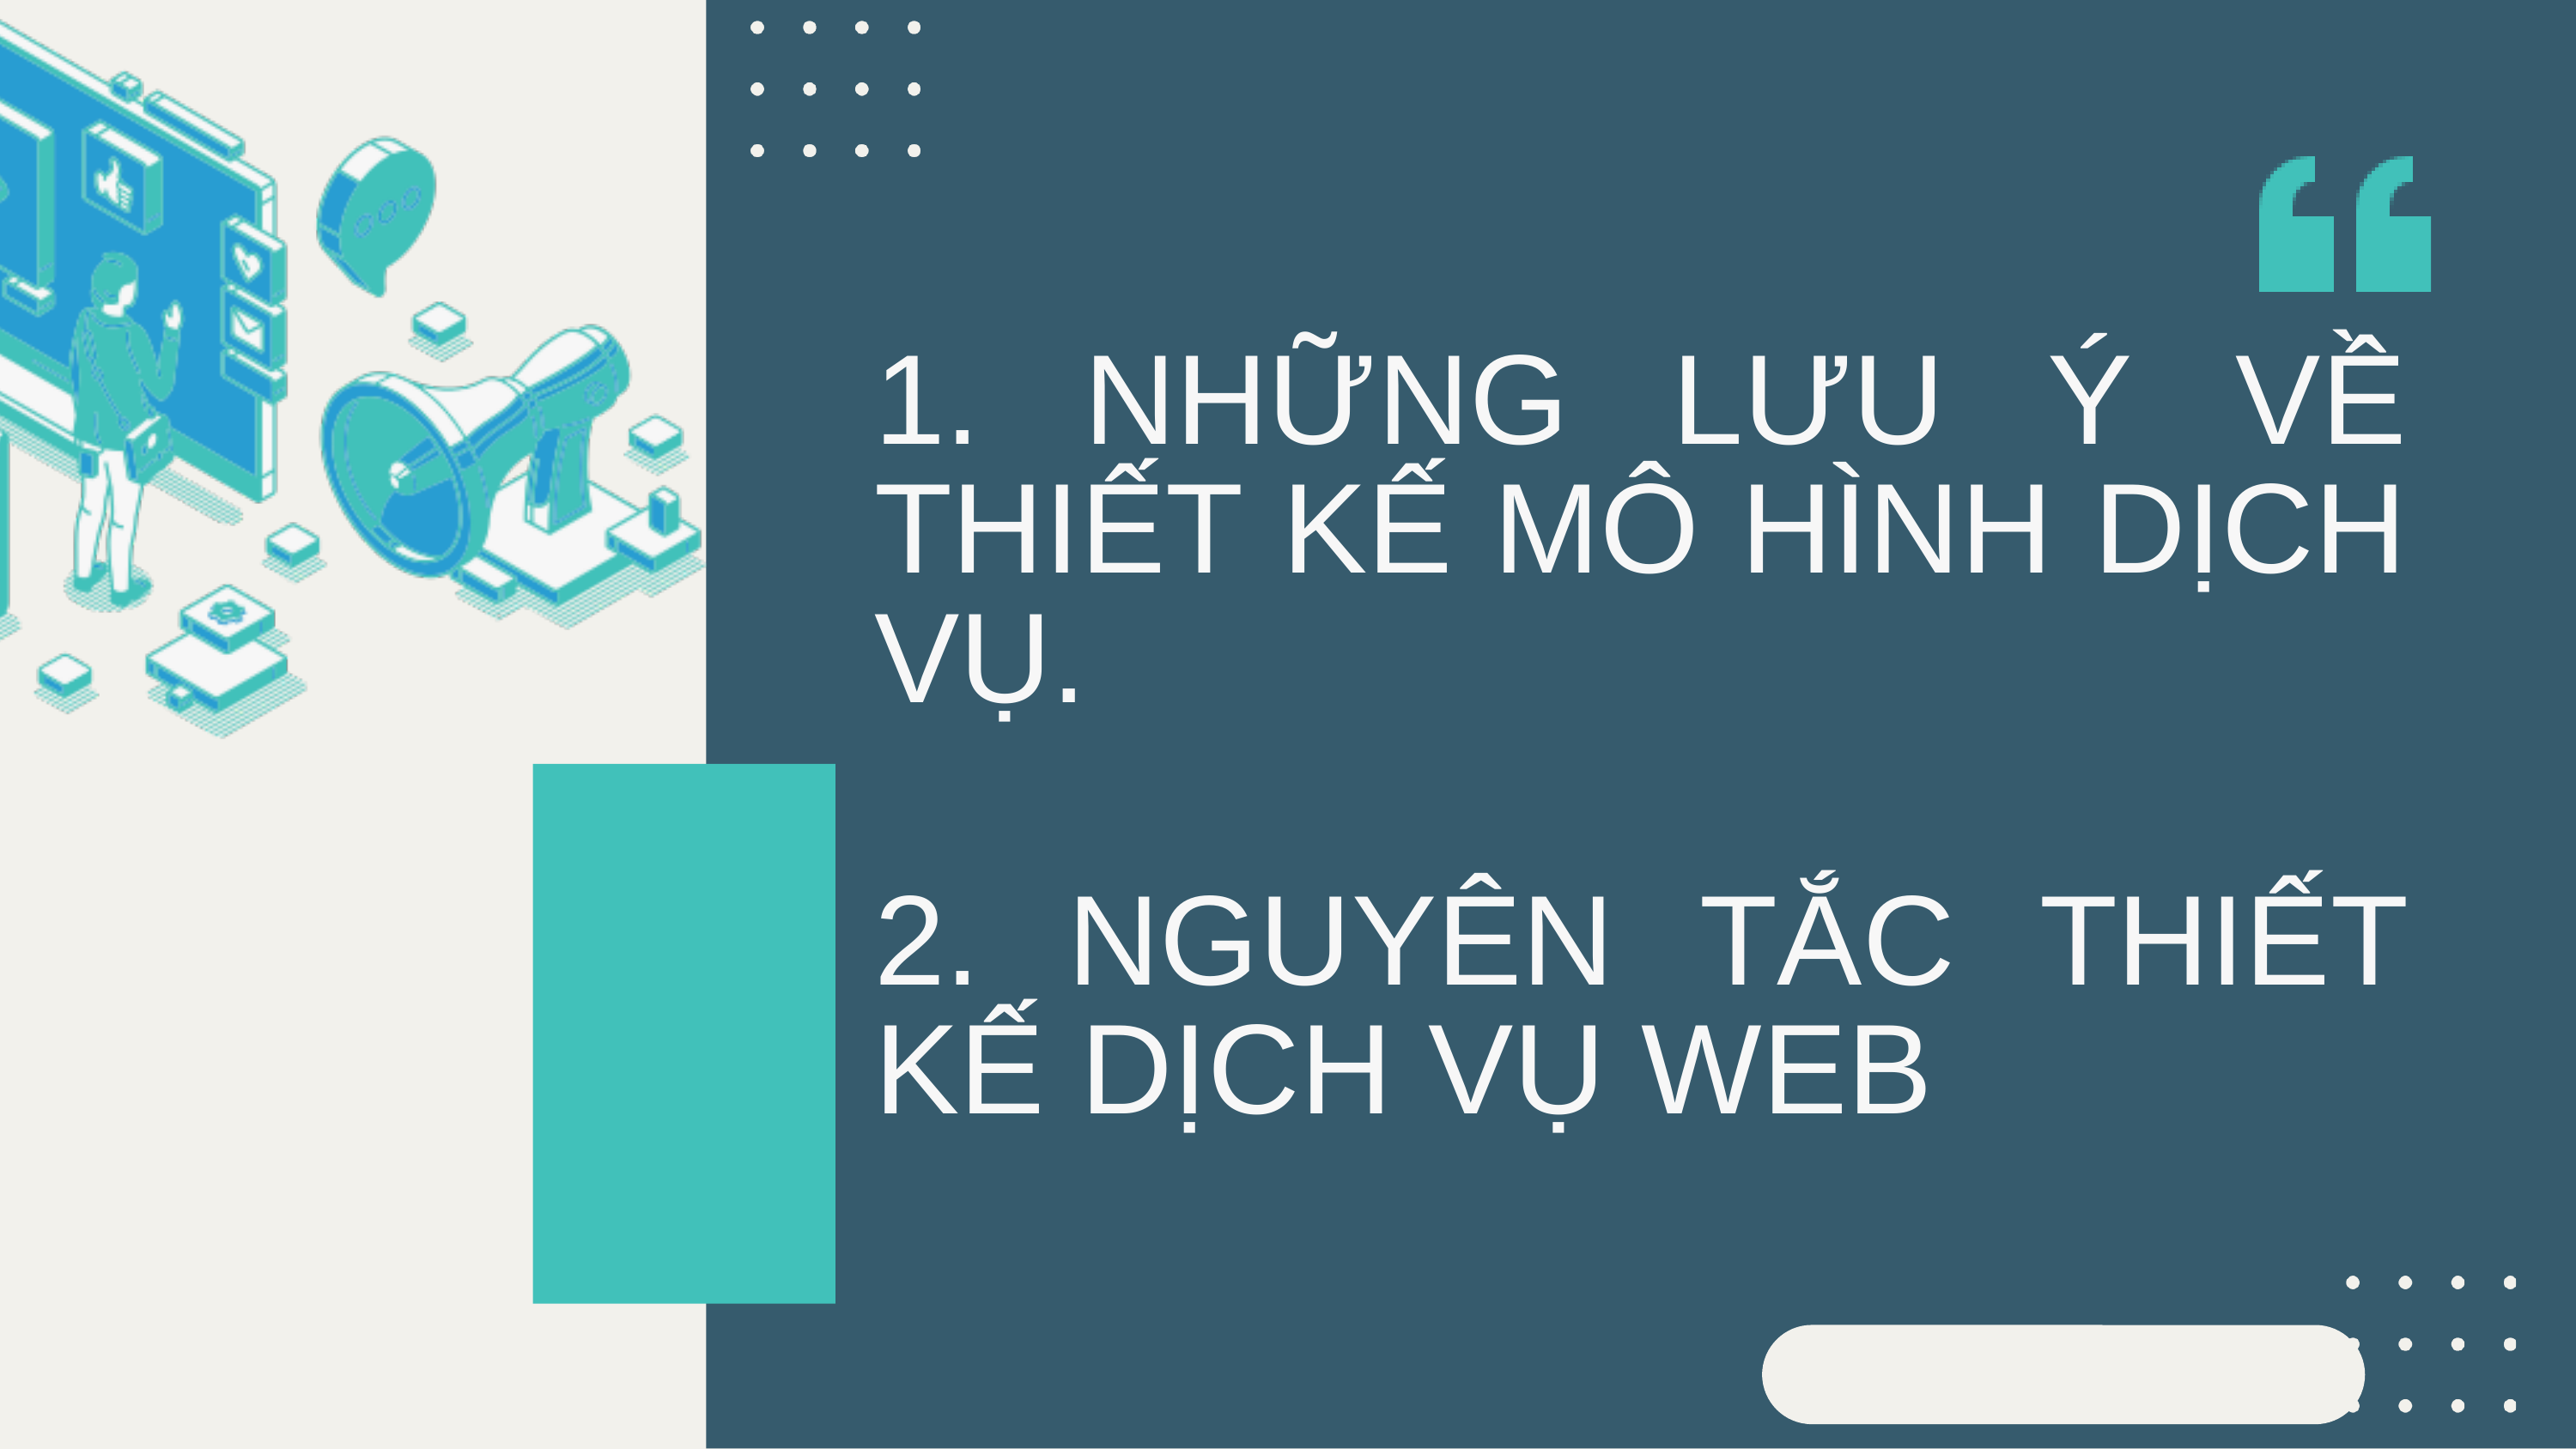

1. NHỮNG LƯU Ý VỀ THIẾT KẾ MÔ HÌNH DỊCH VỤ.

2. NGUYÊN TẮC THIẾT KẾ DỊCH VỤ WEB